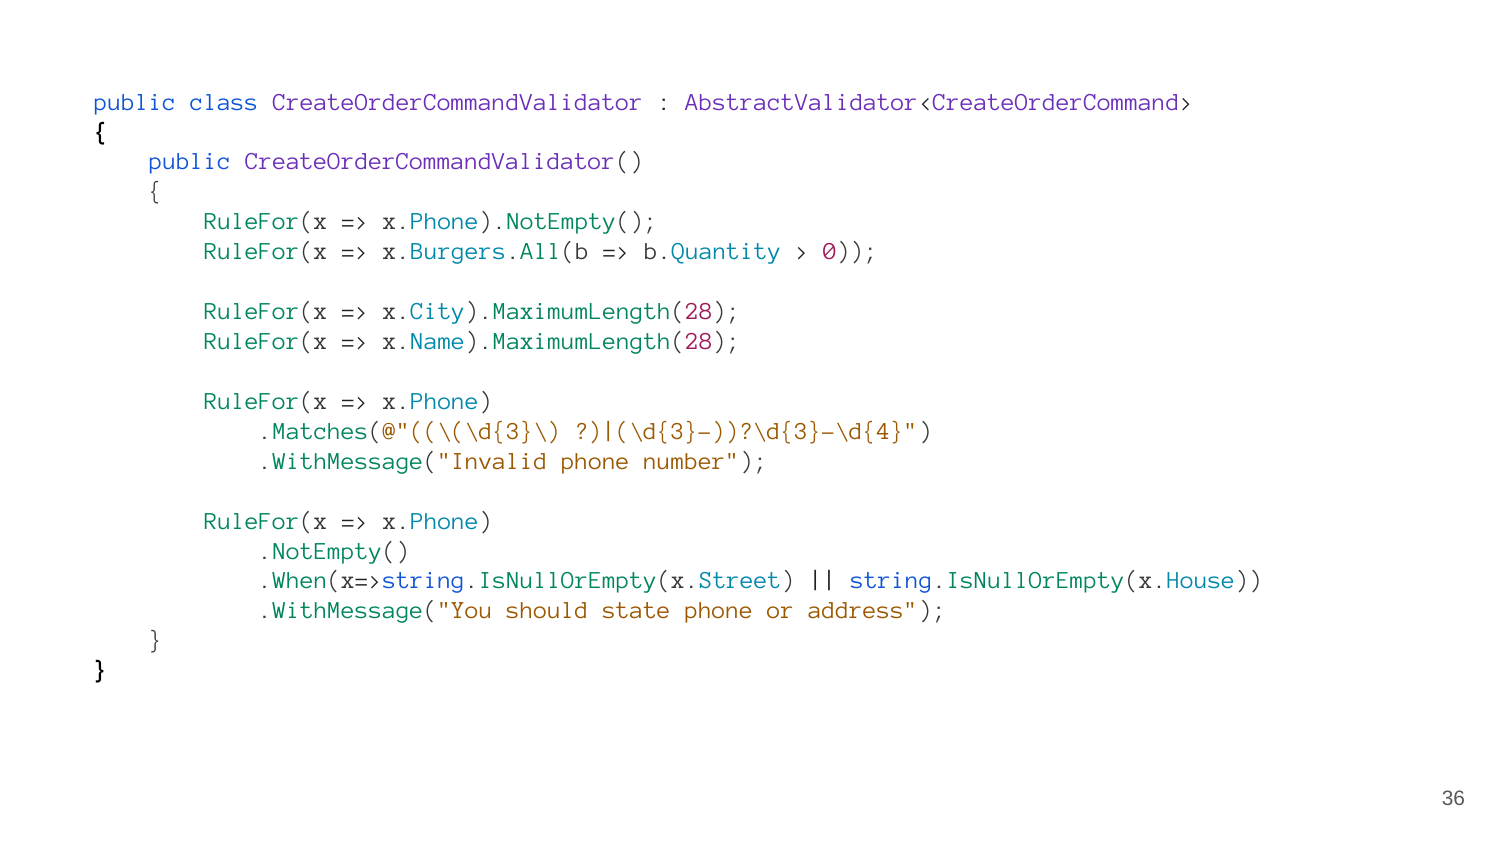

public class CreateOrderCommandValidator : AbstractValidator<CreateOrderCommand>
{
    public CreateOrderCommandValidator()
    {
        RuleFor(x => x.Phone).NotEmpty();
        RuleFor(x => x.Burgers.All(b => b.Quantity > 0));
        RuleFor(x => x.City).MaximumLength(28);
        RuleFor(x => x.Name).MaximumLength(28);
        RuleFor(x => x.Phone)
            .Matches(@"((\(\d{3}\) ?)|(\d{3}-))?\d{3}-\d{4}")
            .WithMessage("Invalid phone number");
        RuleFor(x => x.Phone)
            .NotEmpty()
            .When(x=>string.IsNullOrEmpty(x.Street) || string.IsNullOrEmpty(x.House))
            .WithMessage("You should state phone or address");
    }
}
36